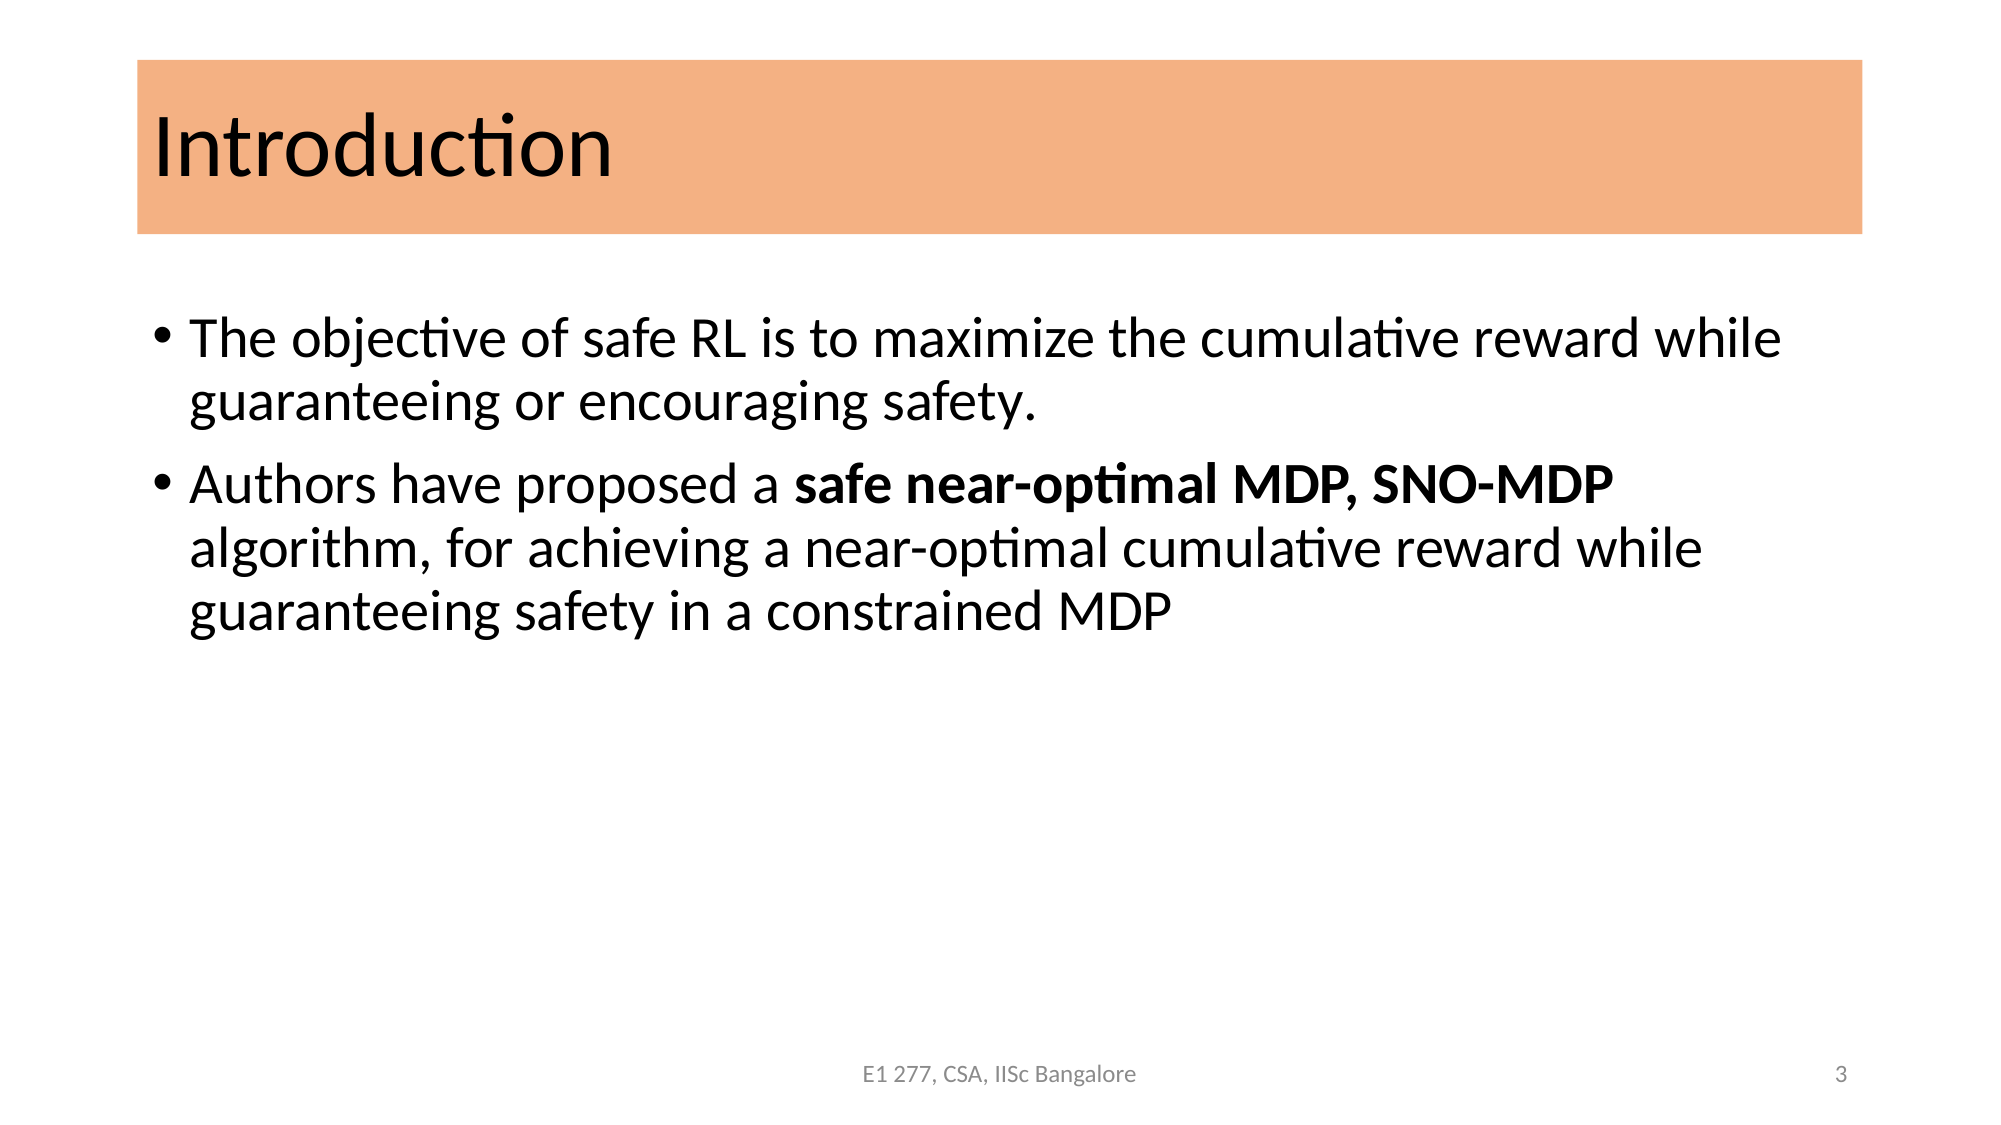

# Introduction
The objective of safe RL is to maximize the cumulative reward while guaranteeing or encouraging safety.
Authors have proposed a safe near-optimal MDP, SNO-MDP algorithm, for achieving a near-optimal cumulative reward while guaranteeing safety in a constrained MDP
E1 277, CSA, IISc Bangalore
3